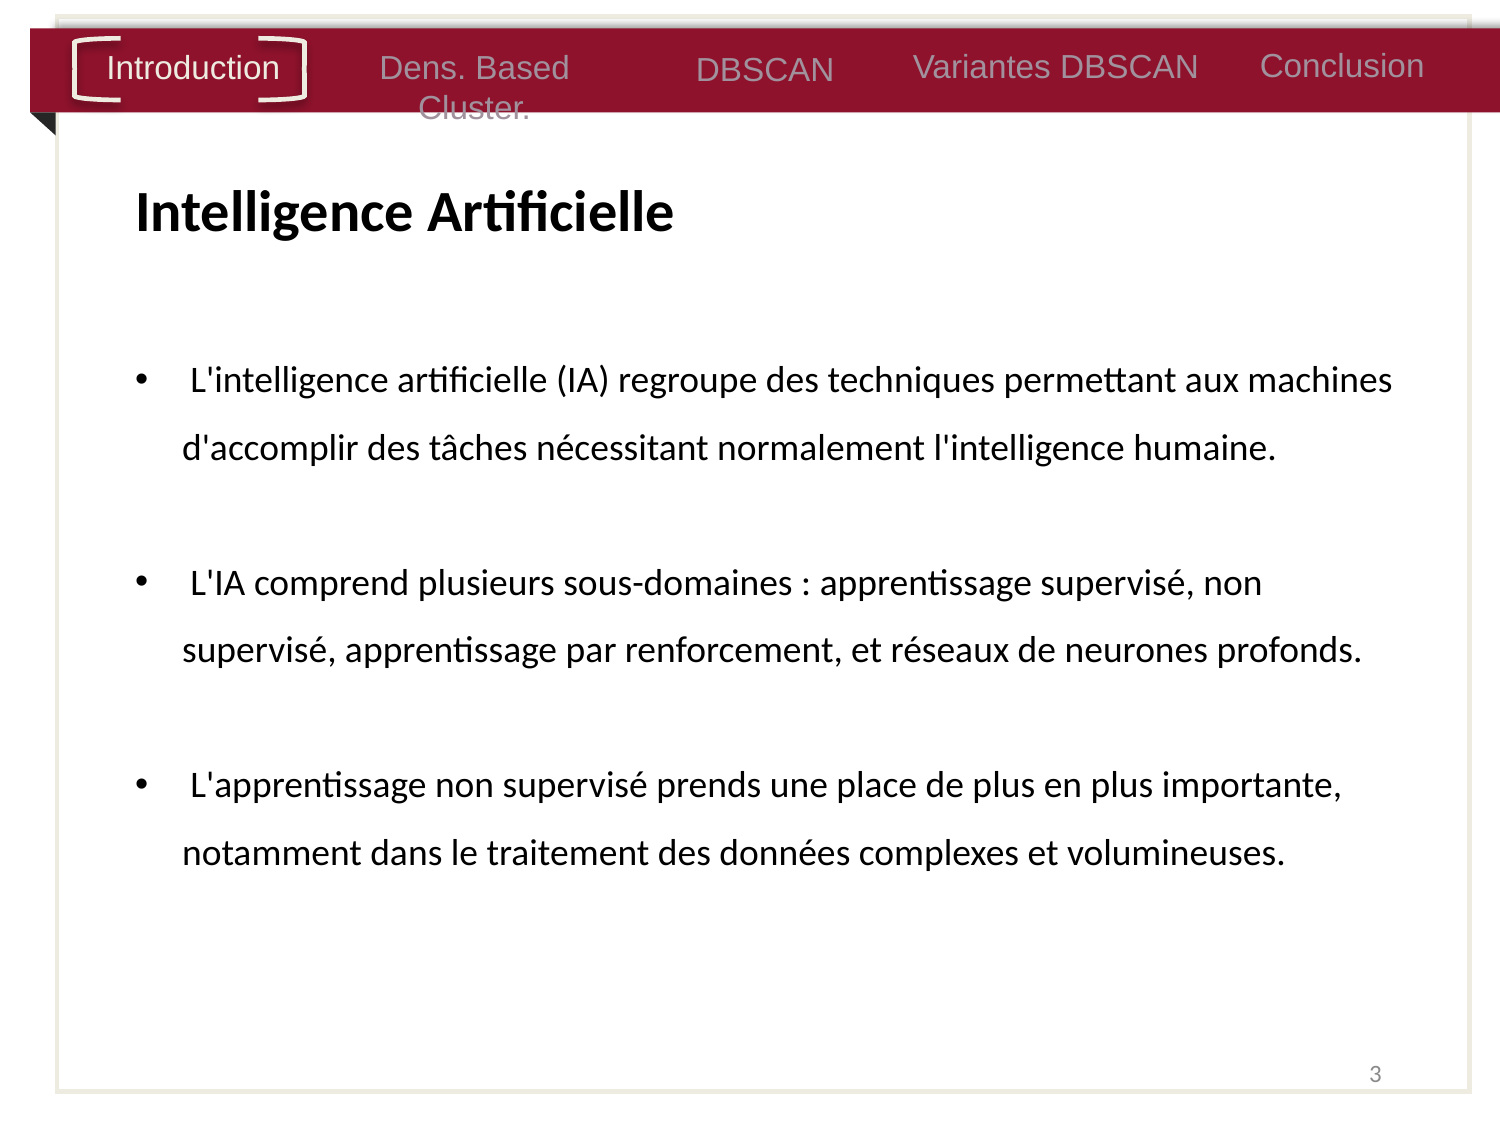

Conclusion

Variantes DBSCAN
Introduction
Dens. Based Cluster.
DBSCAN

Intelligence Artificielle
 L'intelligence artificielle (IA) regroupe des techniques permettant aux machines d'accomplir des tâches nécessitant normalement l'intelligence humaine.

 L'IA comprend plusieurs sous-domaines : apprentissage supervisé, non supervisé, apprentissage par renforcement, et réseaux de neurones profonds.

 L'apprentissage non supervisé prends une place de plus en plus importante, notamment dans le traitement des données complexes et volumineuses.

3